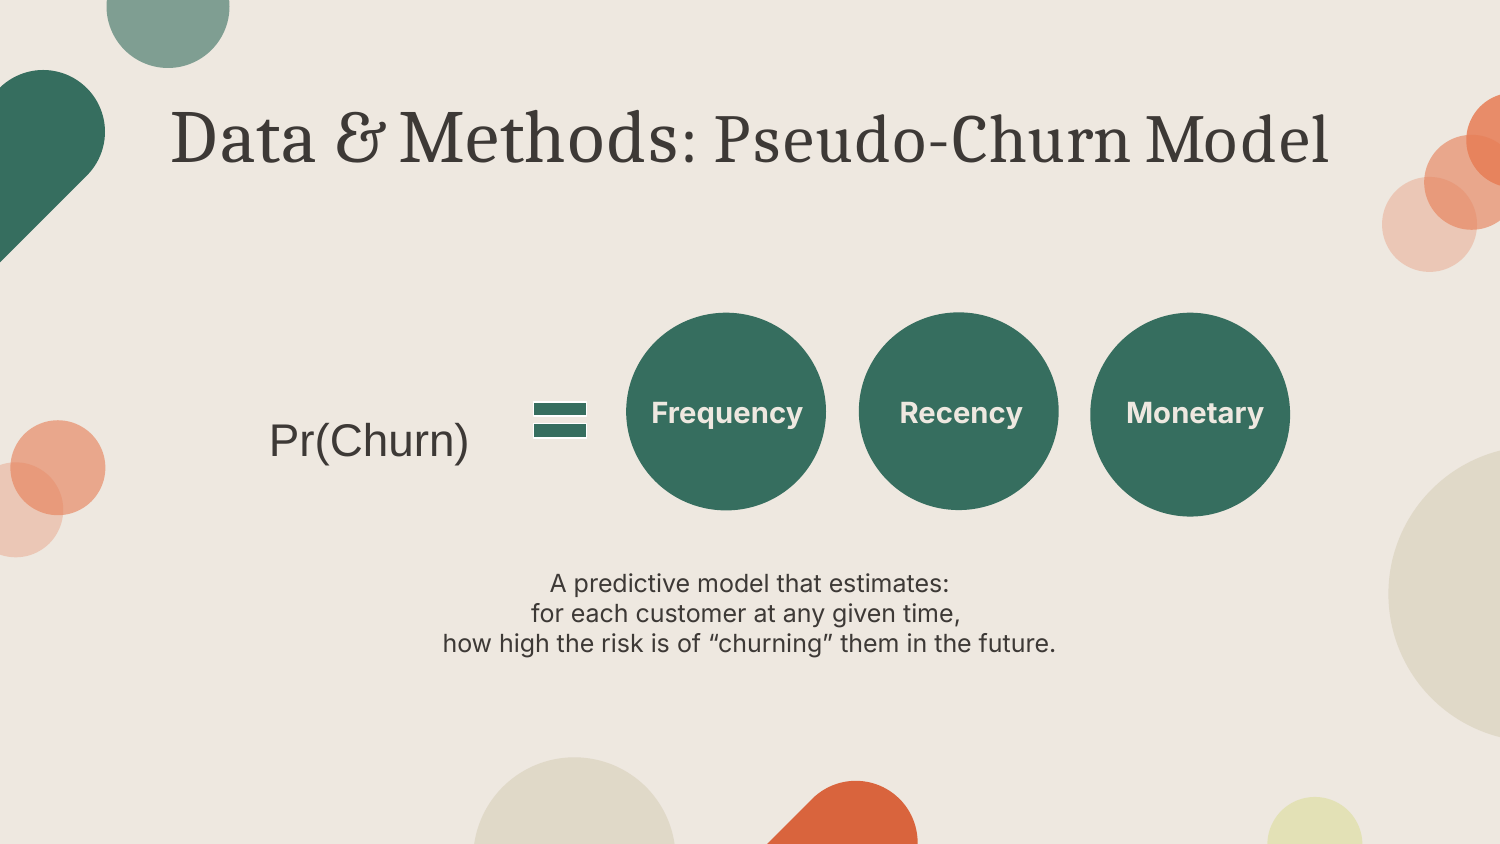

# Data & Methods: Pseudo-Churn Model

Pr(Churn)
Frequency
Recency
Monetary

A predictive model that estimates:
for each customer at any given time,
how high the risk is of “churning” them in the future.